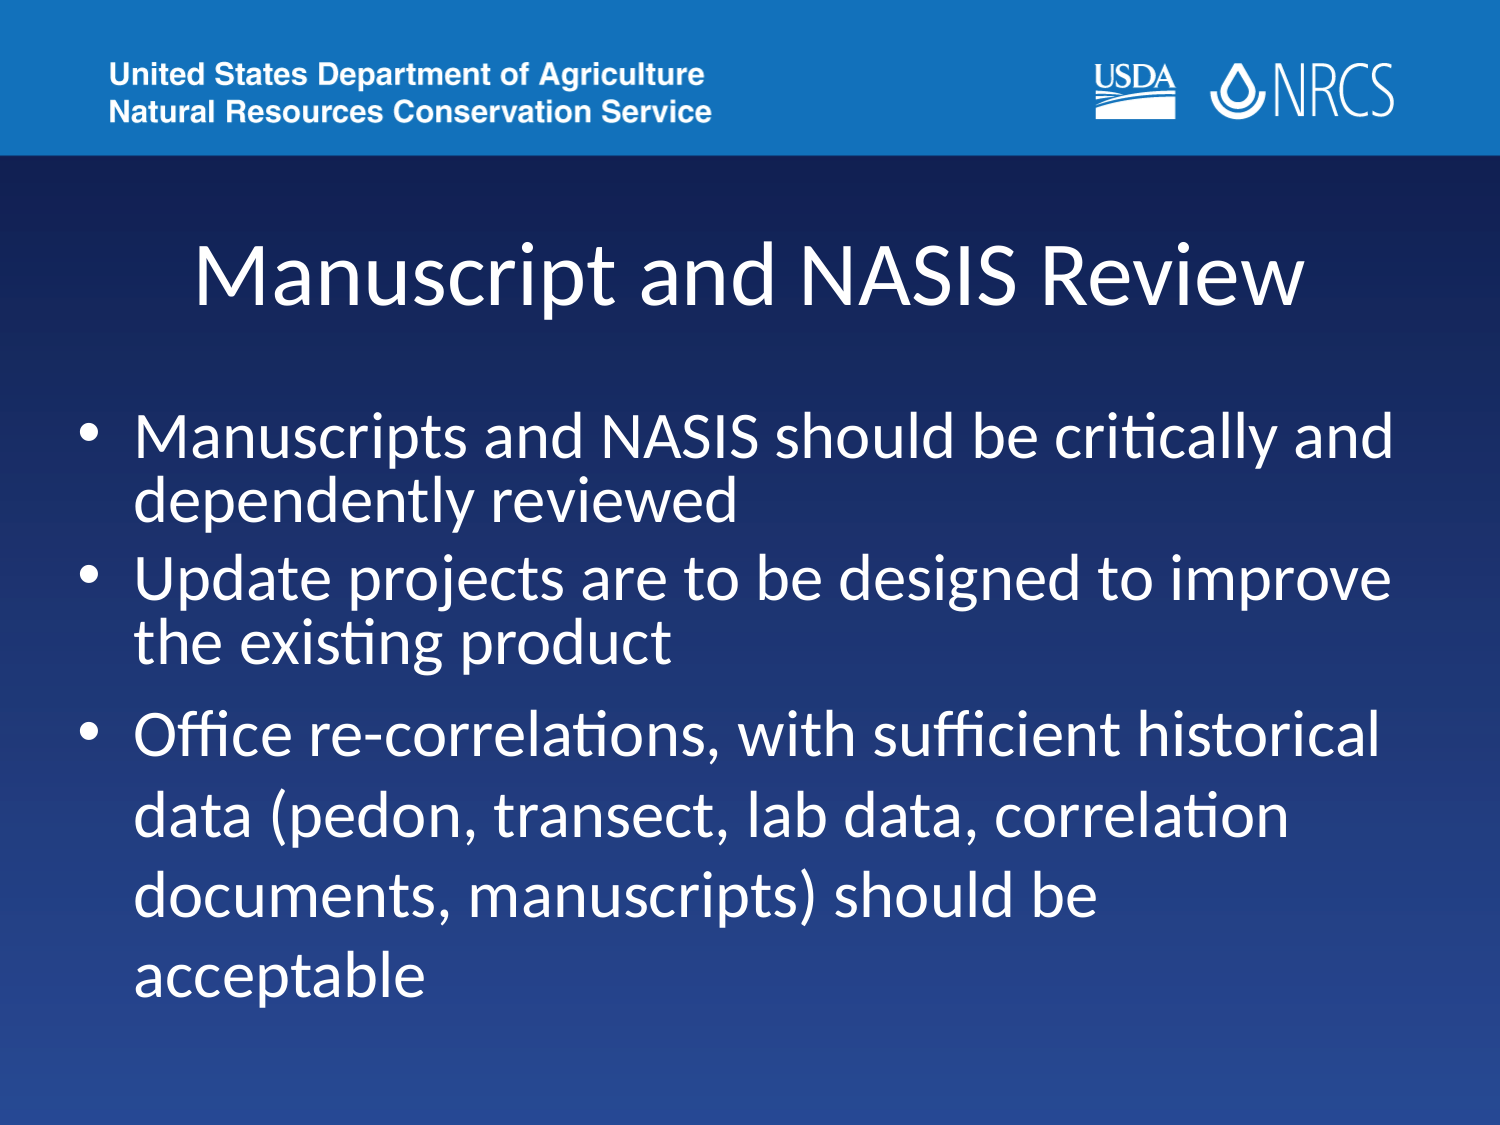

# Manuscript and NASIS Review
Manuscripts and NASIS should be critically and dependently reviewed
Update projects are to be designed to improve the existing product
Office re-correlations, with sufficient historical data (pedon, transect, lab data, correlation documents, manuscripts) should be acceptable